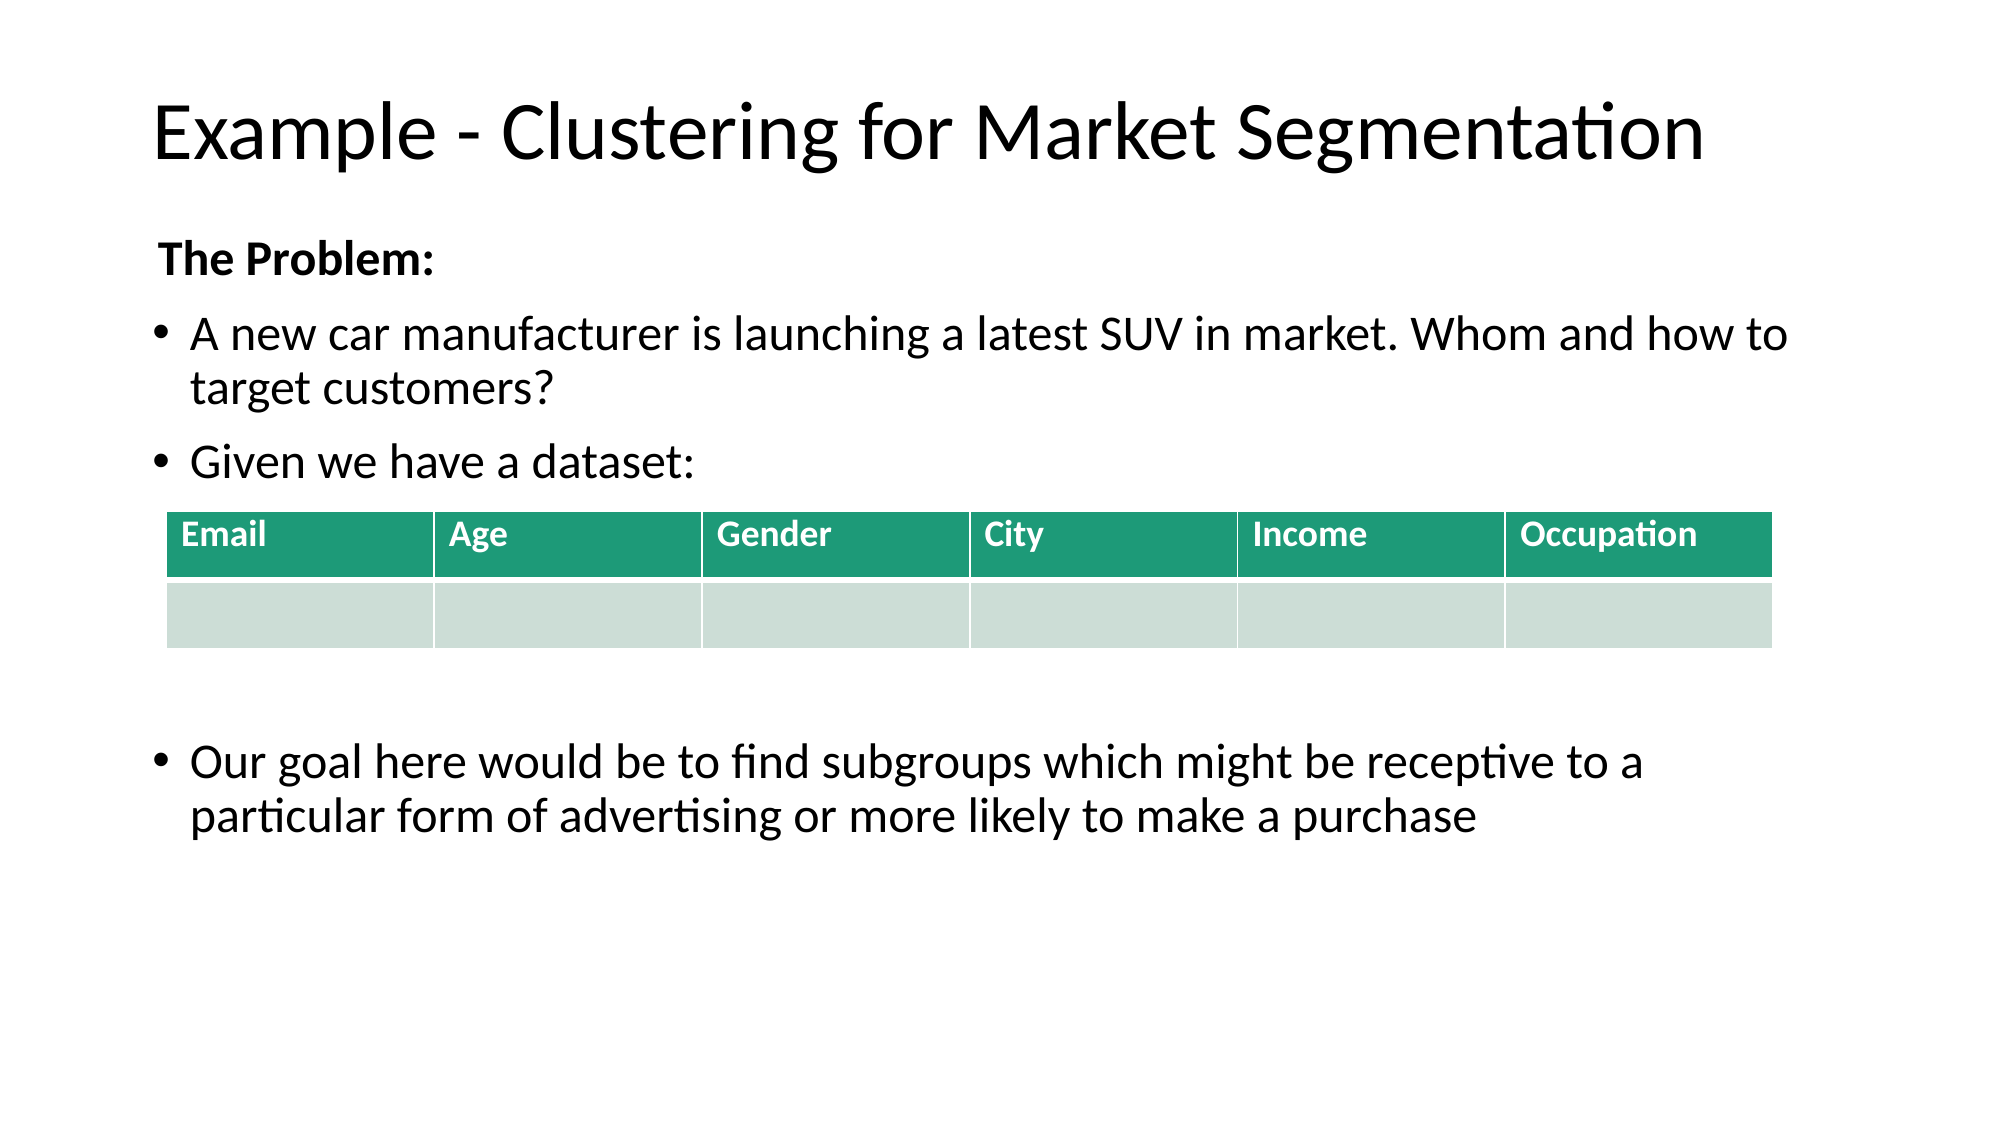

# Example - Clustering for Market Segmentation
The Problem:
A new car manufacturer is launching a latest SUV in market. Whom and how to target customers?
Given we have a dataset:

Our goal here would be to find subgroups which might be receptive to a particular form of advertising or more likely to make a purchase

| Email | Age | Gender | City | Income | Occupation |
| --- | --- | --- | --- | --- | --- |
|  |  |  |  |  |  |